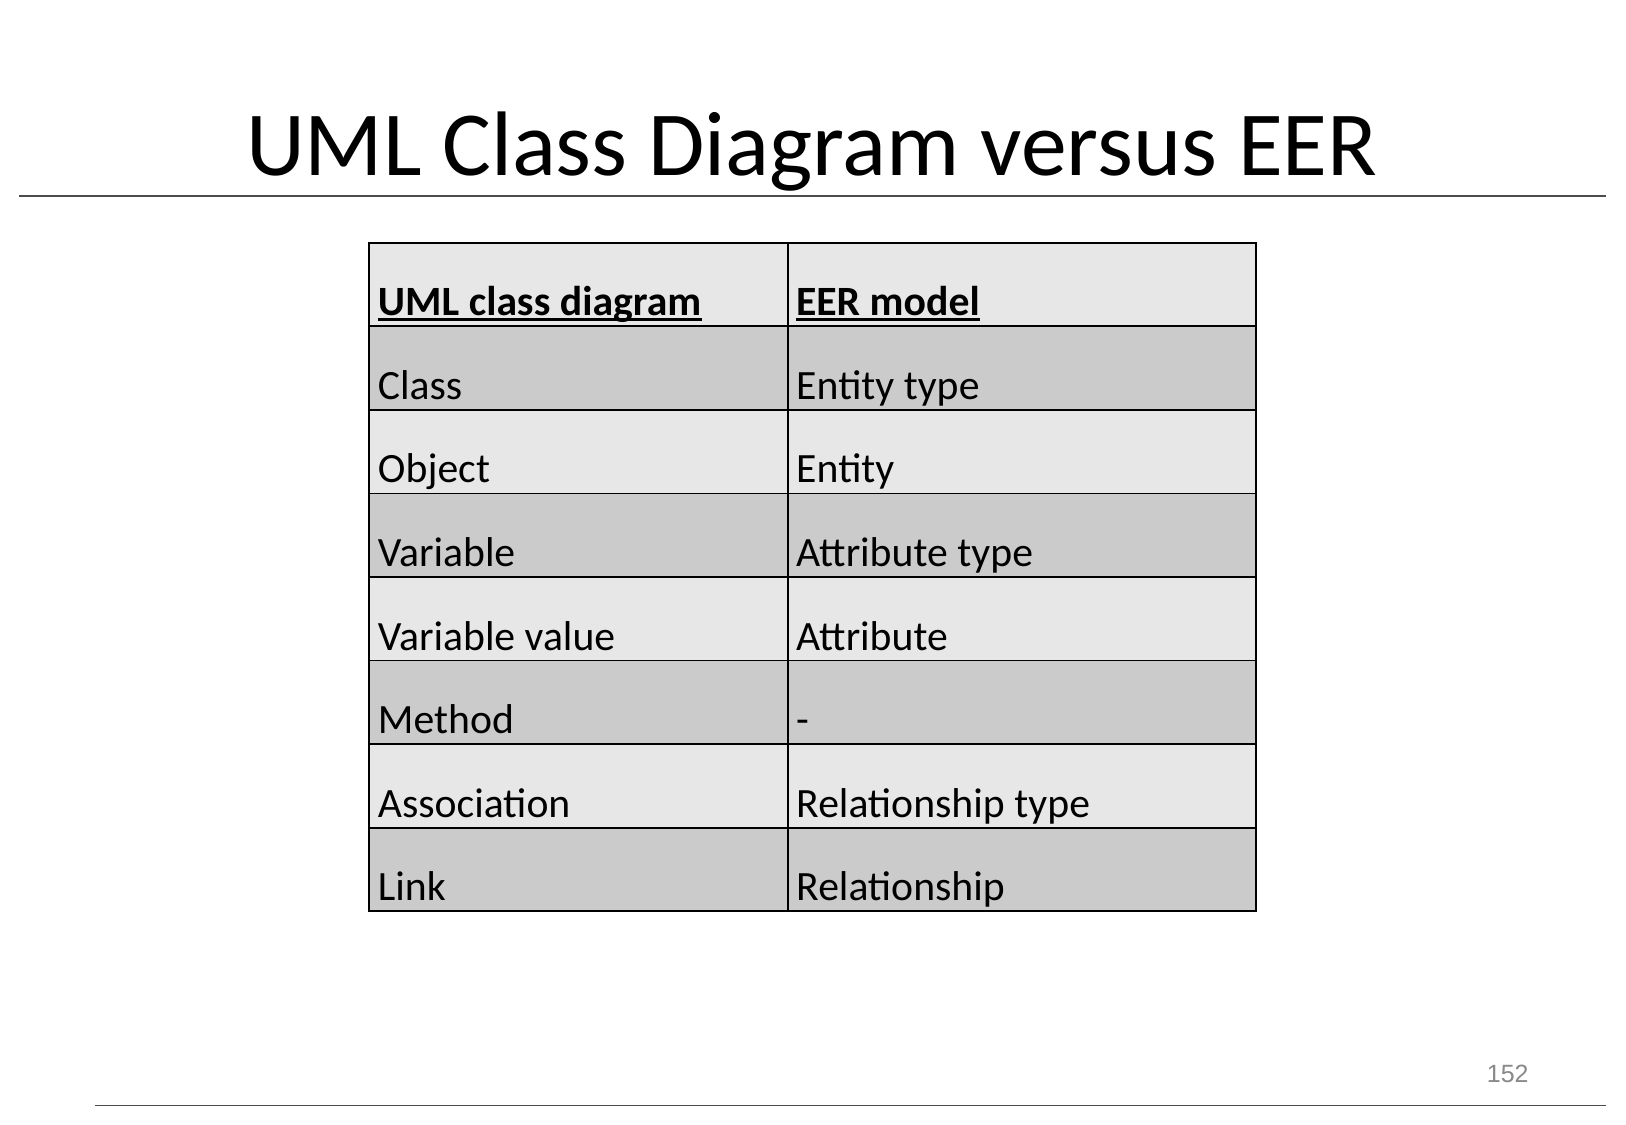

# UML Class Diagram versus EER
| UML class diagram | EER model |
| --- | --- |
| Class | Entity type |
| Object | Entity |
| Variable | Attribute type |
| Variable value | Attribute |
| Method | - |
| Association | Relationship type |
| Link | Relationship |
152